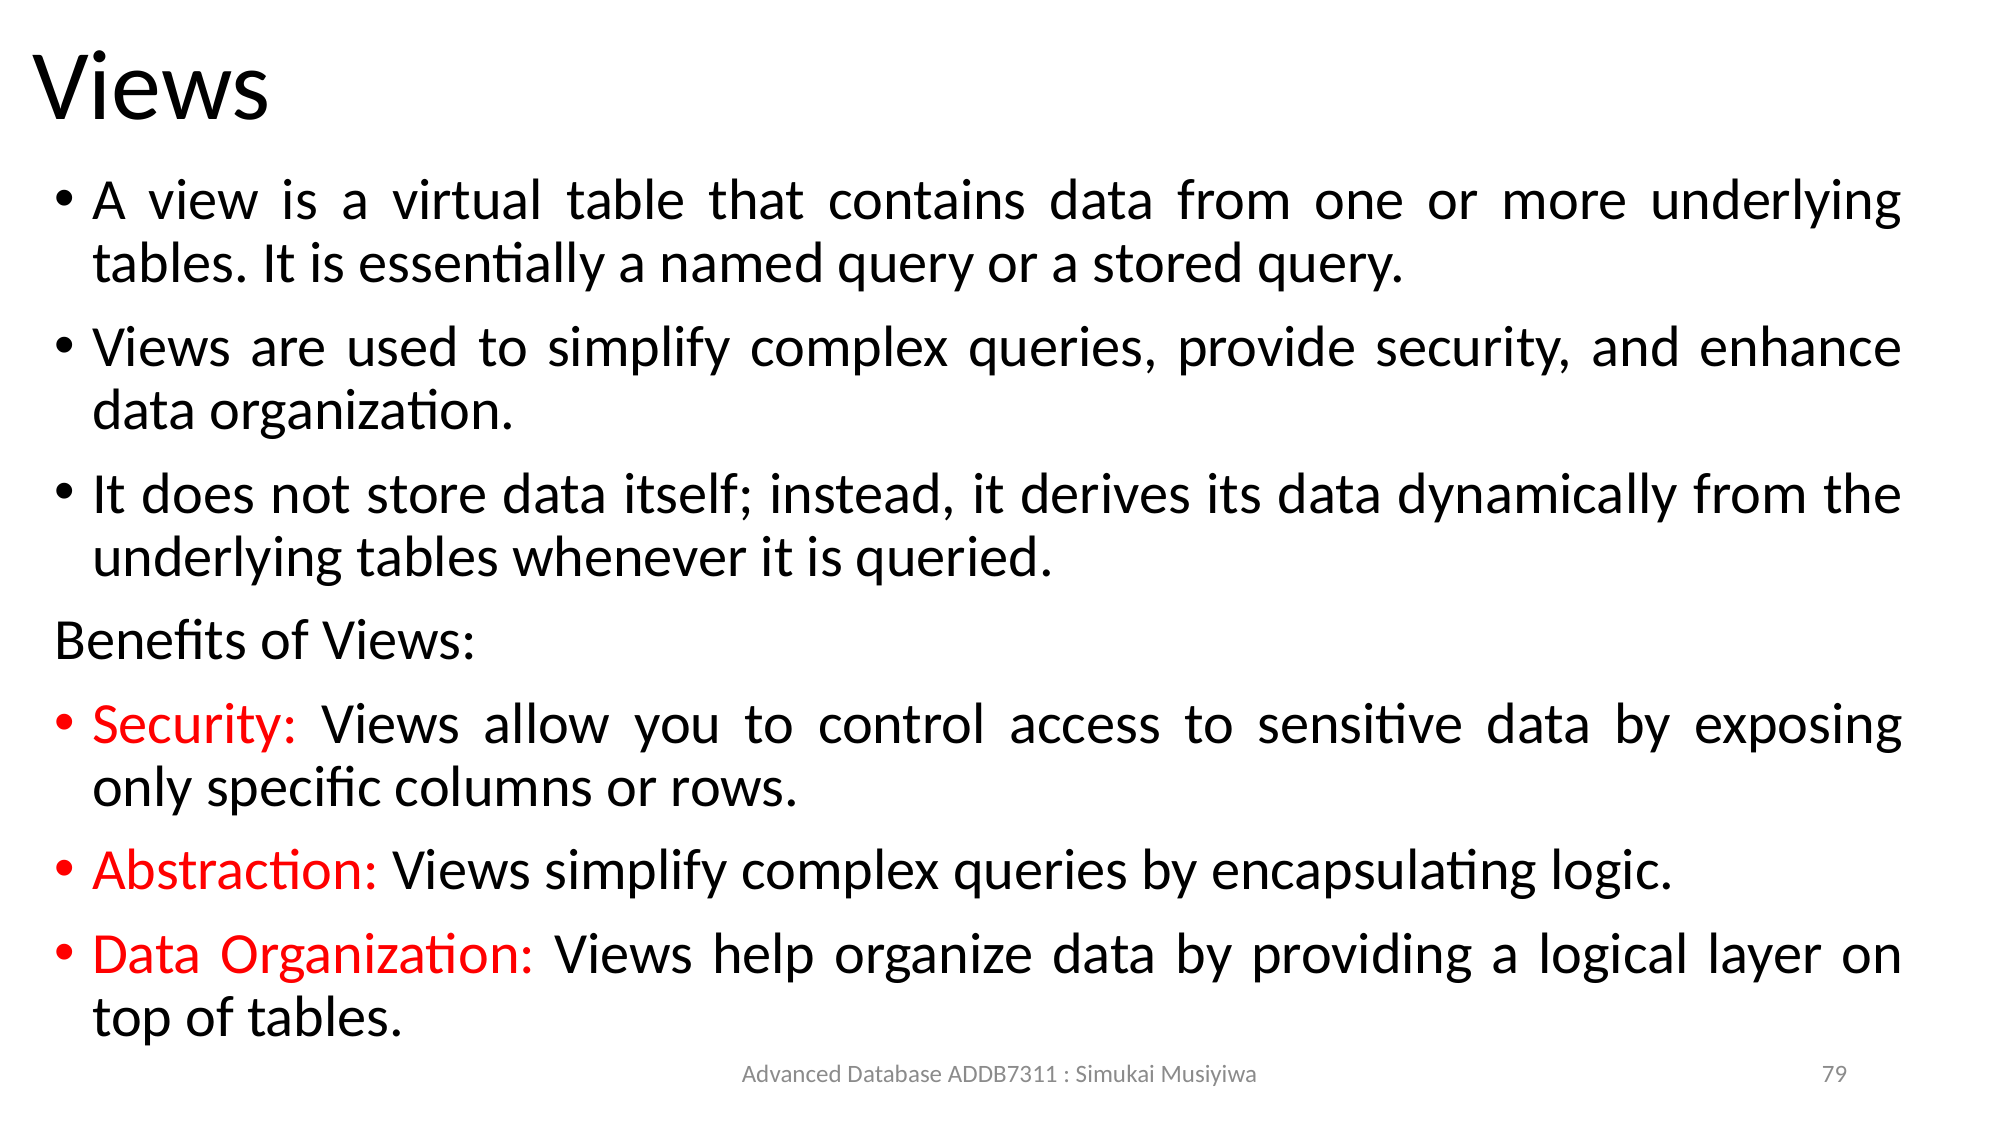

# Views
A view is a virtual table that contains data from one or more underlying tables. It is essentially a named query or a stored query.
Views are used to simplify complex queries, provide security, and enhance data organization.
It does not store data itself; instead, it derives its data dynamically from the underlying tables whenever it is queried.
Benefits of Views:
Security: Views allow you to control access to sensitive data by exposing only specific columns or rows.
Abstraction: Views simplify complex queries by encapsulating logic.
Data Organization: Views help organize data by providing a logical layer on top of tables.
Advanced Database ADDB7311 : Simukai Musiyiwa
79